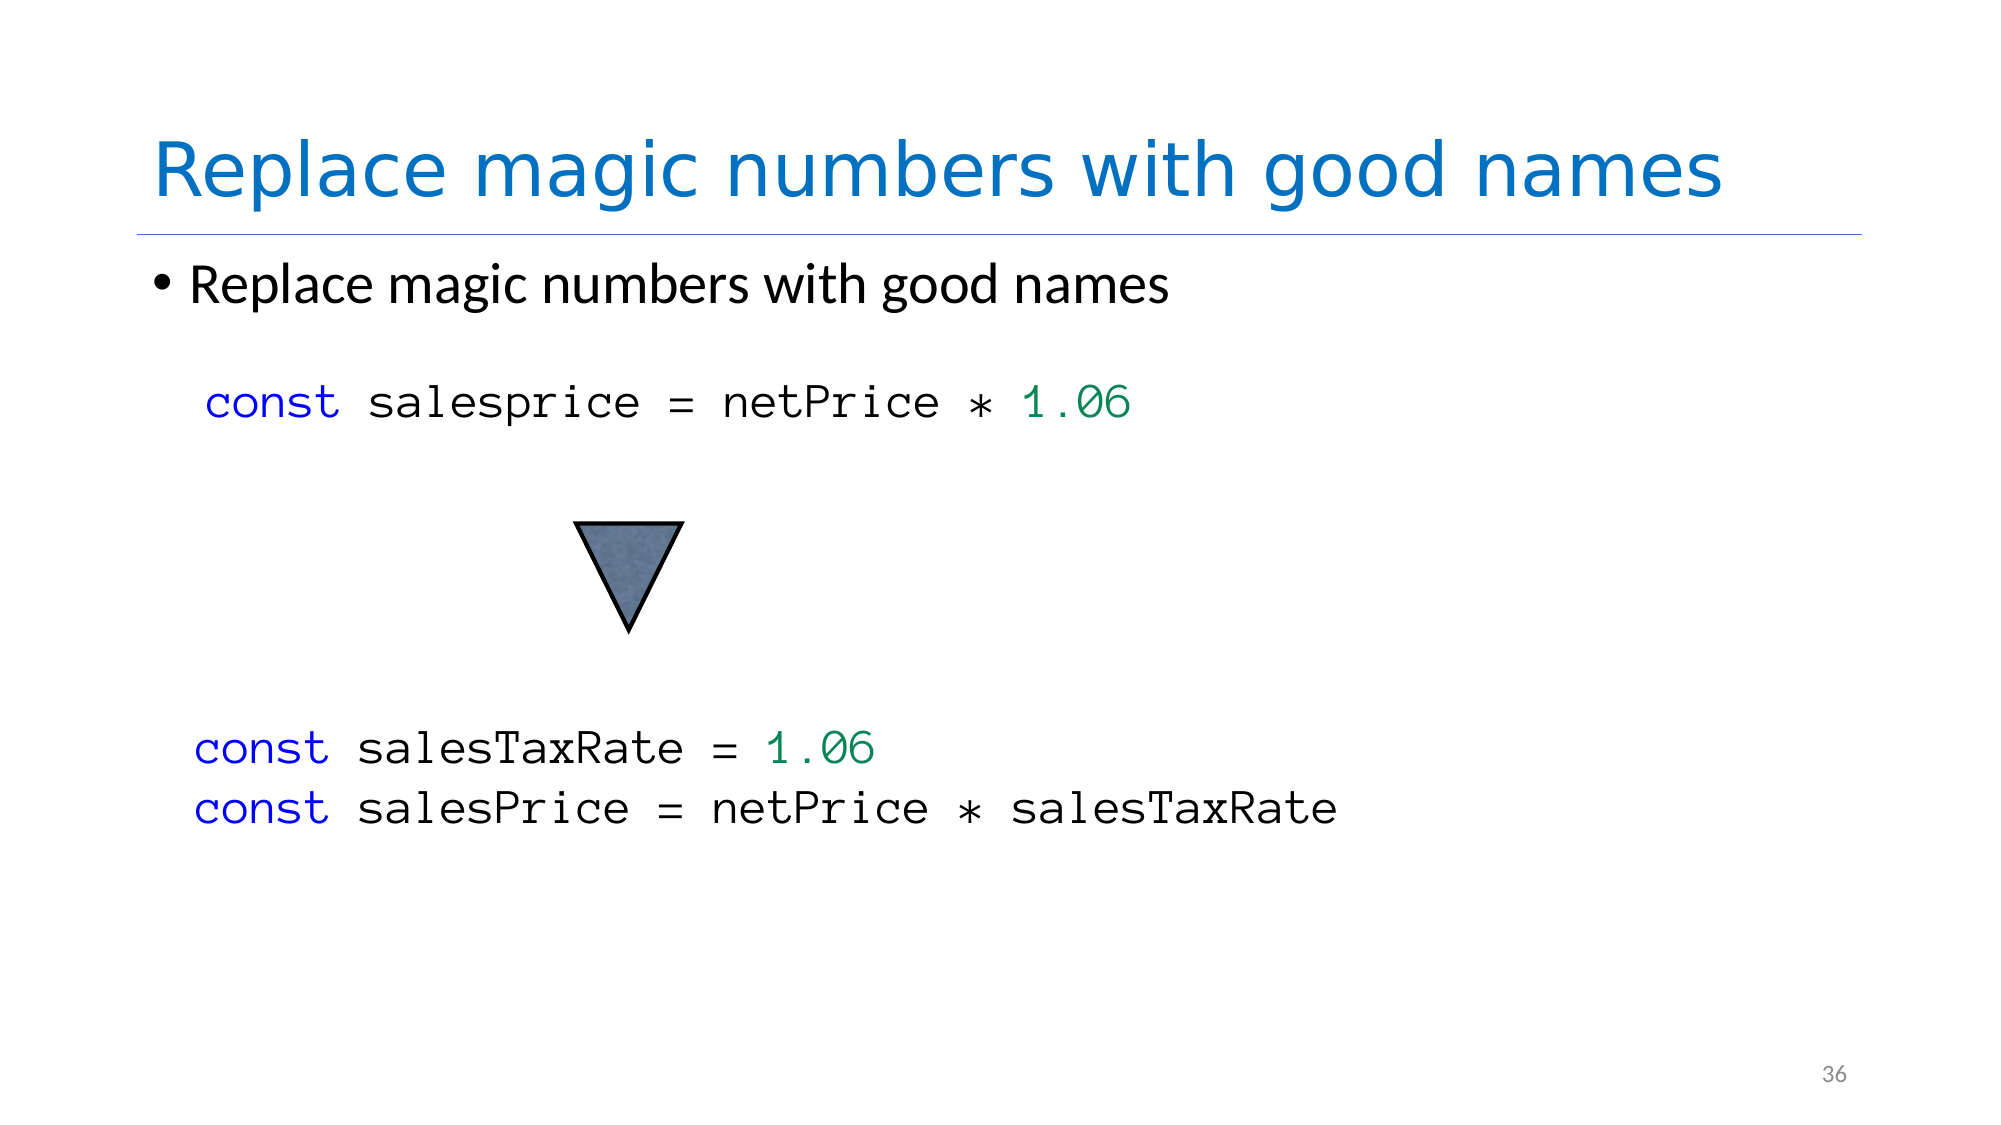

# Replace magic numbers with good names
Replace magic numbers with good names
const salesprice = netPrice * 1.06

const salesTaxRate = 1.06
const salesPrice = netPrice * salesTaxRate
36